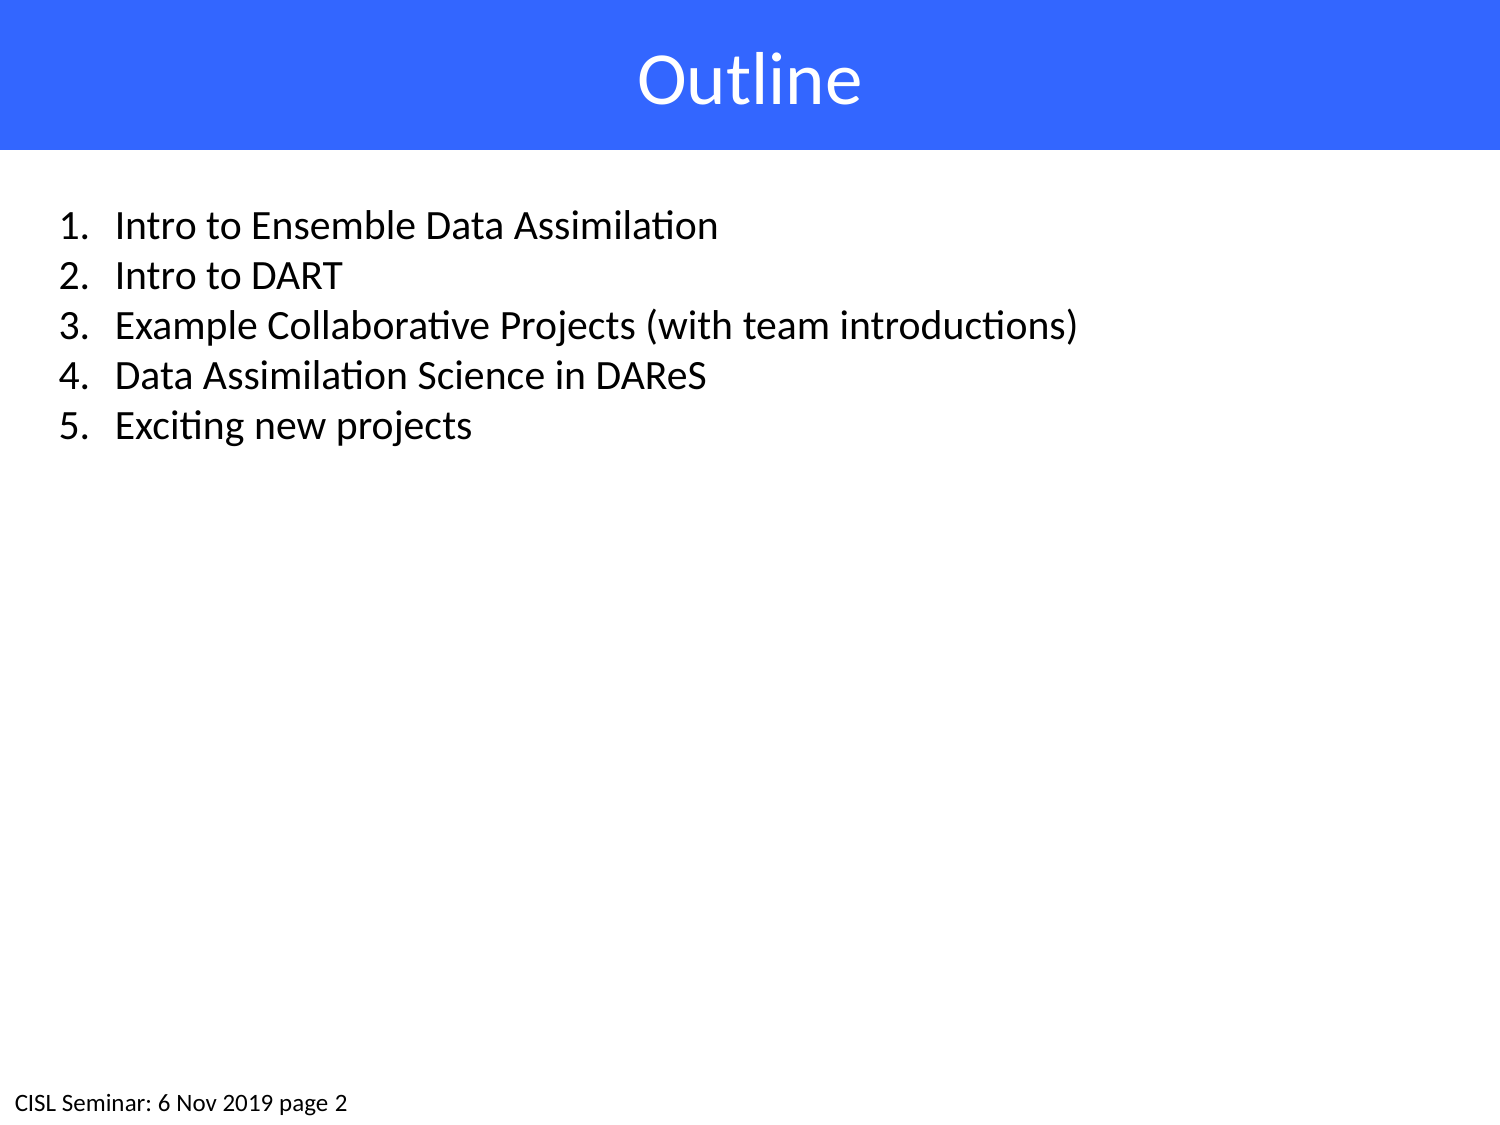

# Outline
Intro to Ensemble Data Assimilation
Intro to DART
Example Collaborative Projects (with team introductions)
Data Assimilation Science in DAReS
Exciting new projects

CISL Seminar: 6 Nov 2019 page 2